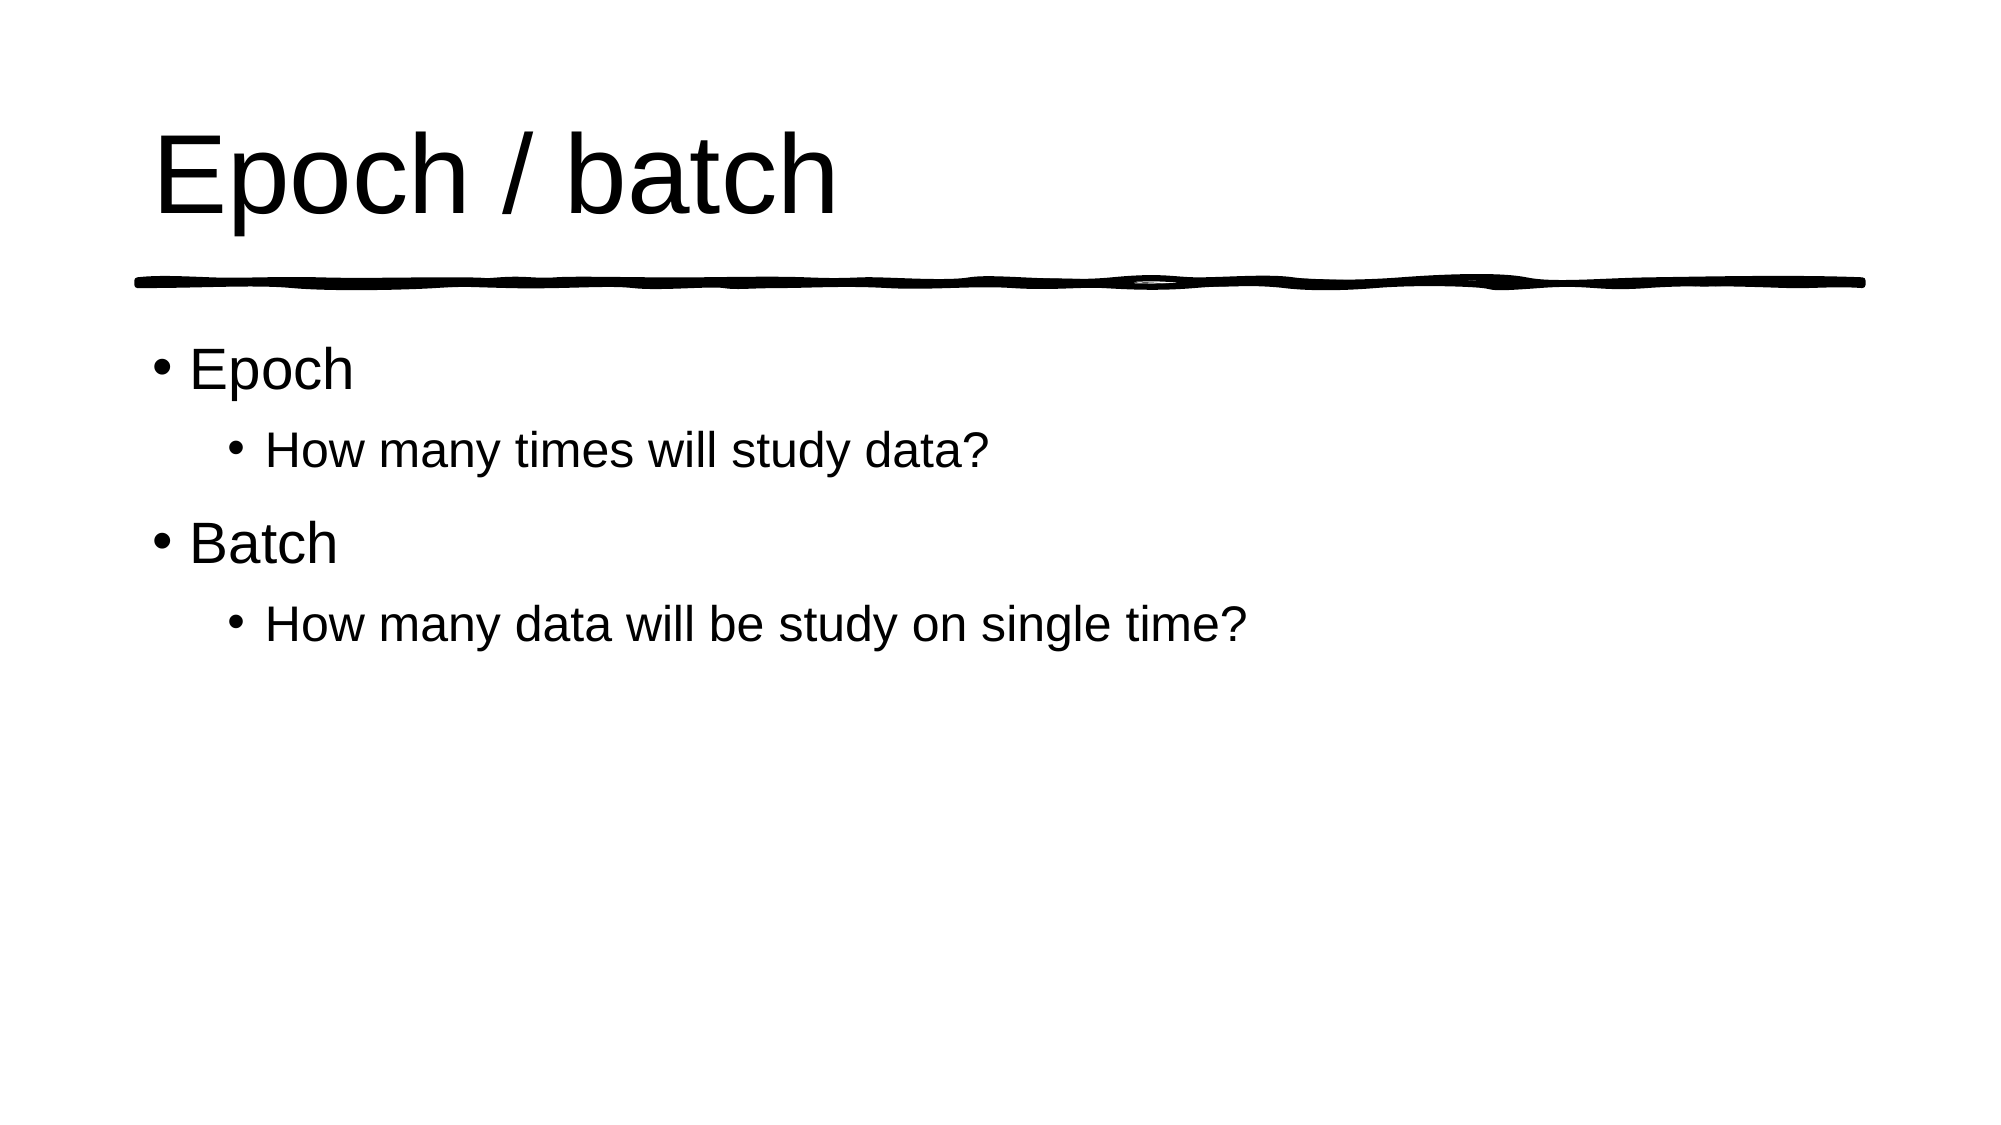

# Epoch / batch
Epoch
How many times will study data?
Batch
How many data will be study on single time?